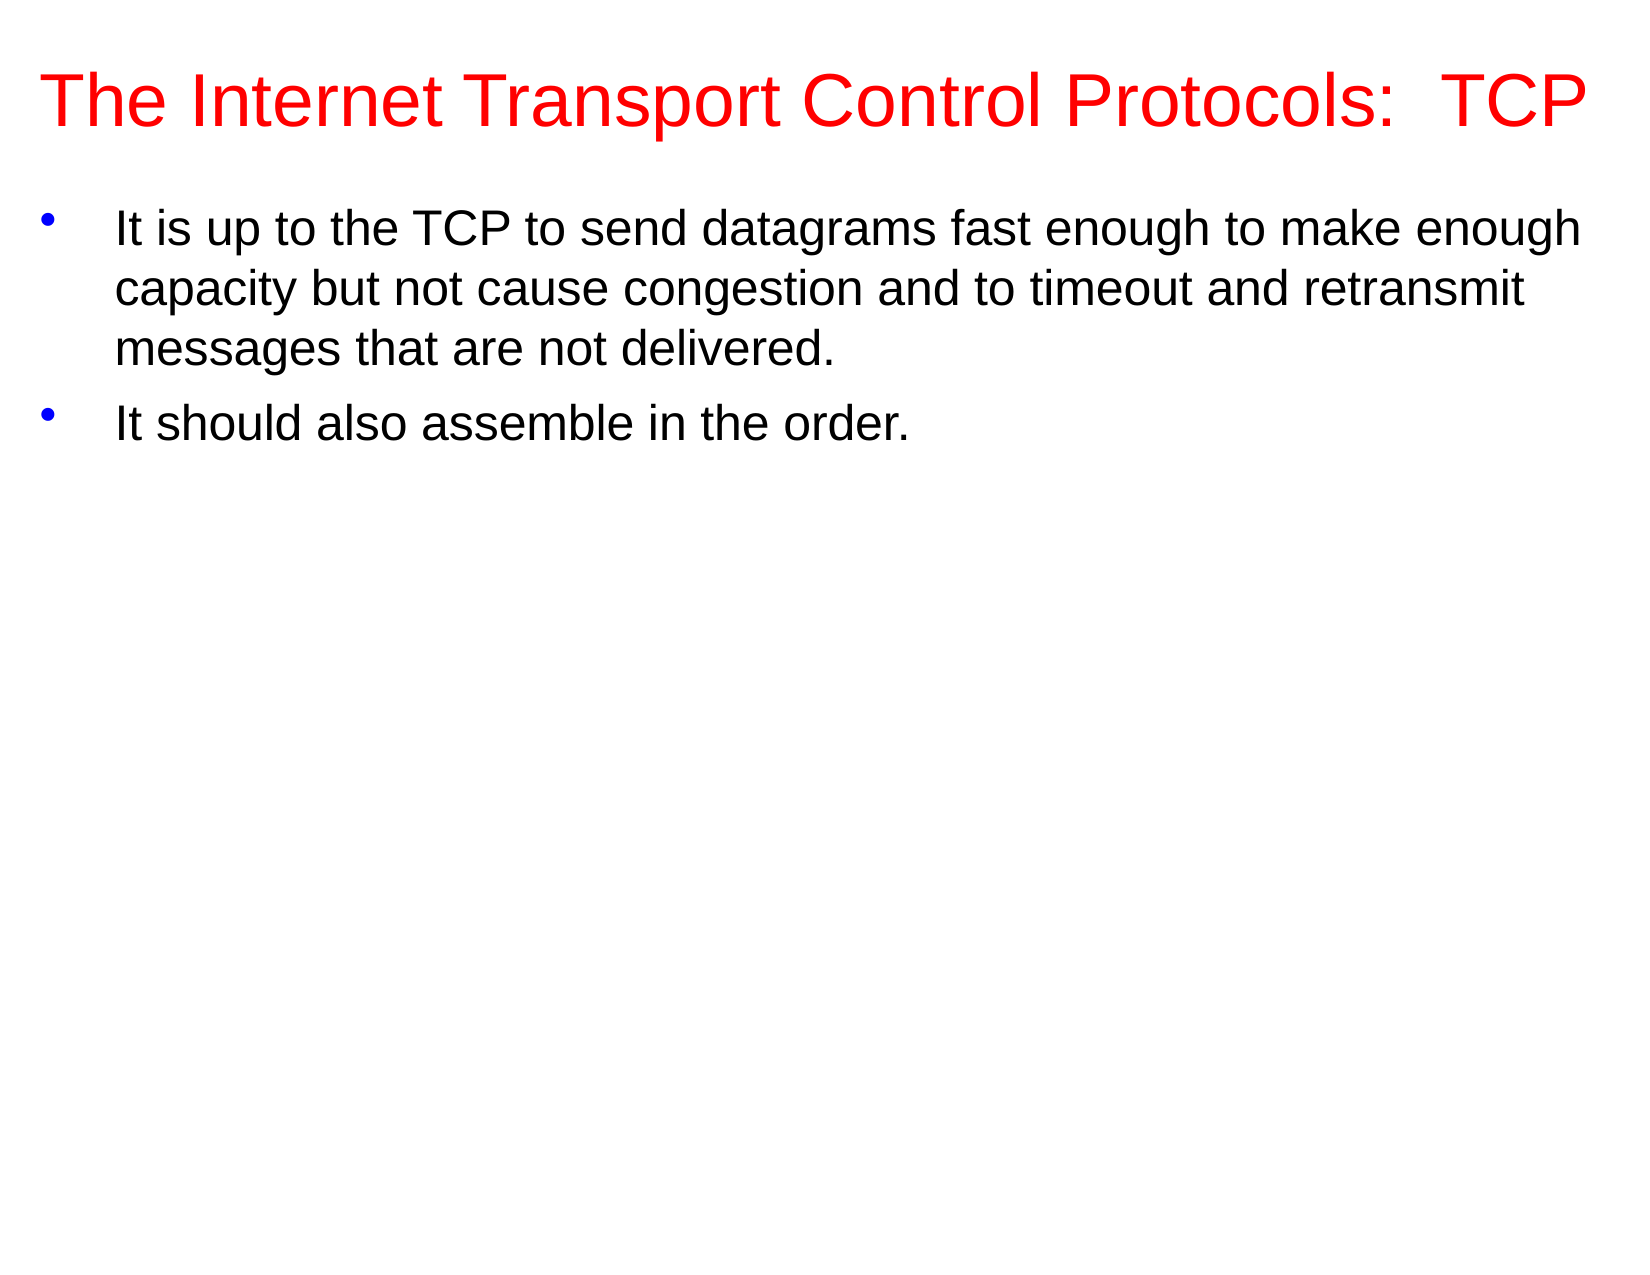

# The Internet Transport Control Protocols:  TCP
It is up to the TCP to send datagrams fast enough to make enough capacity but not cause congestion and to timeout and retransmit messages that are not delivered.
It should also assemble in the order.